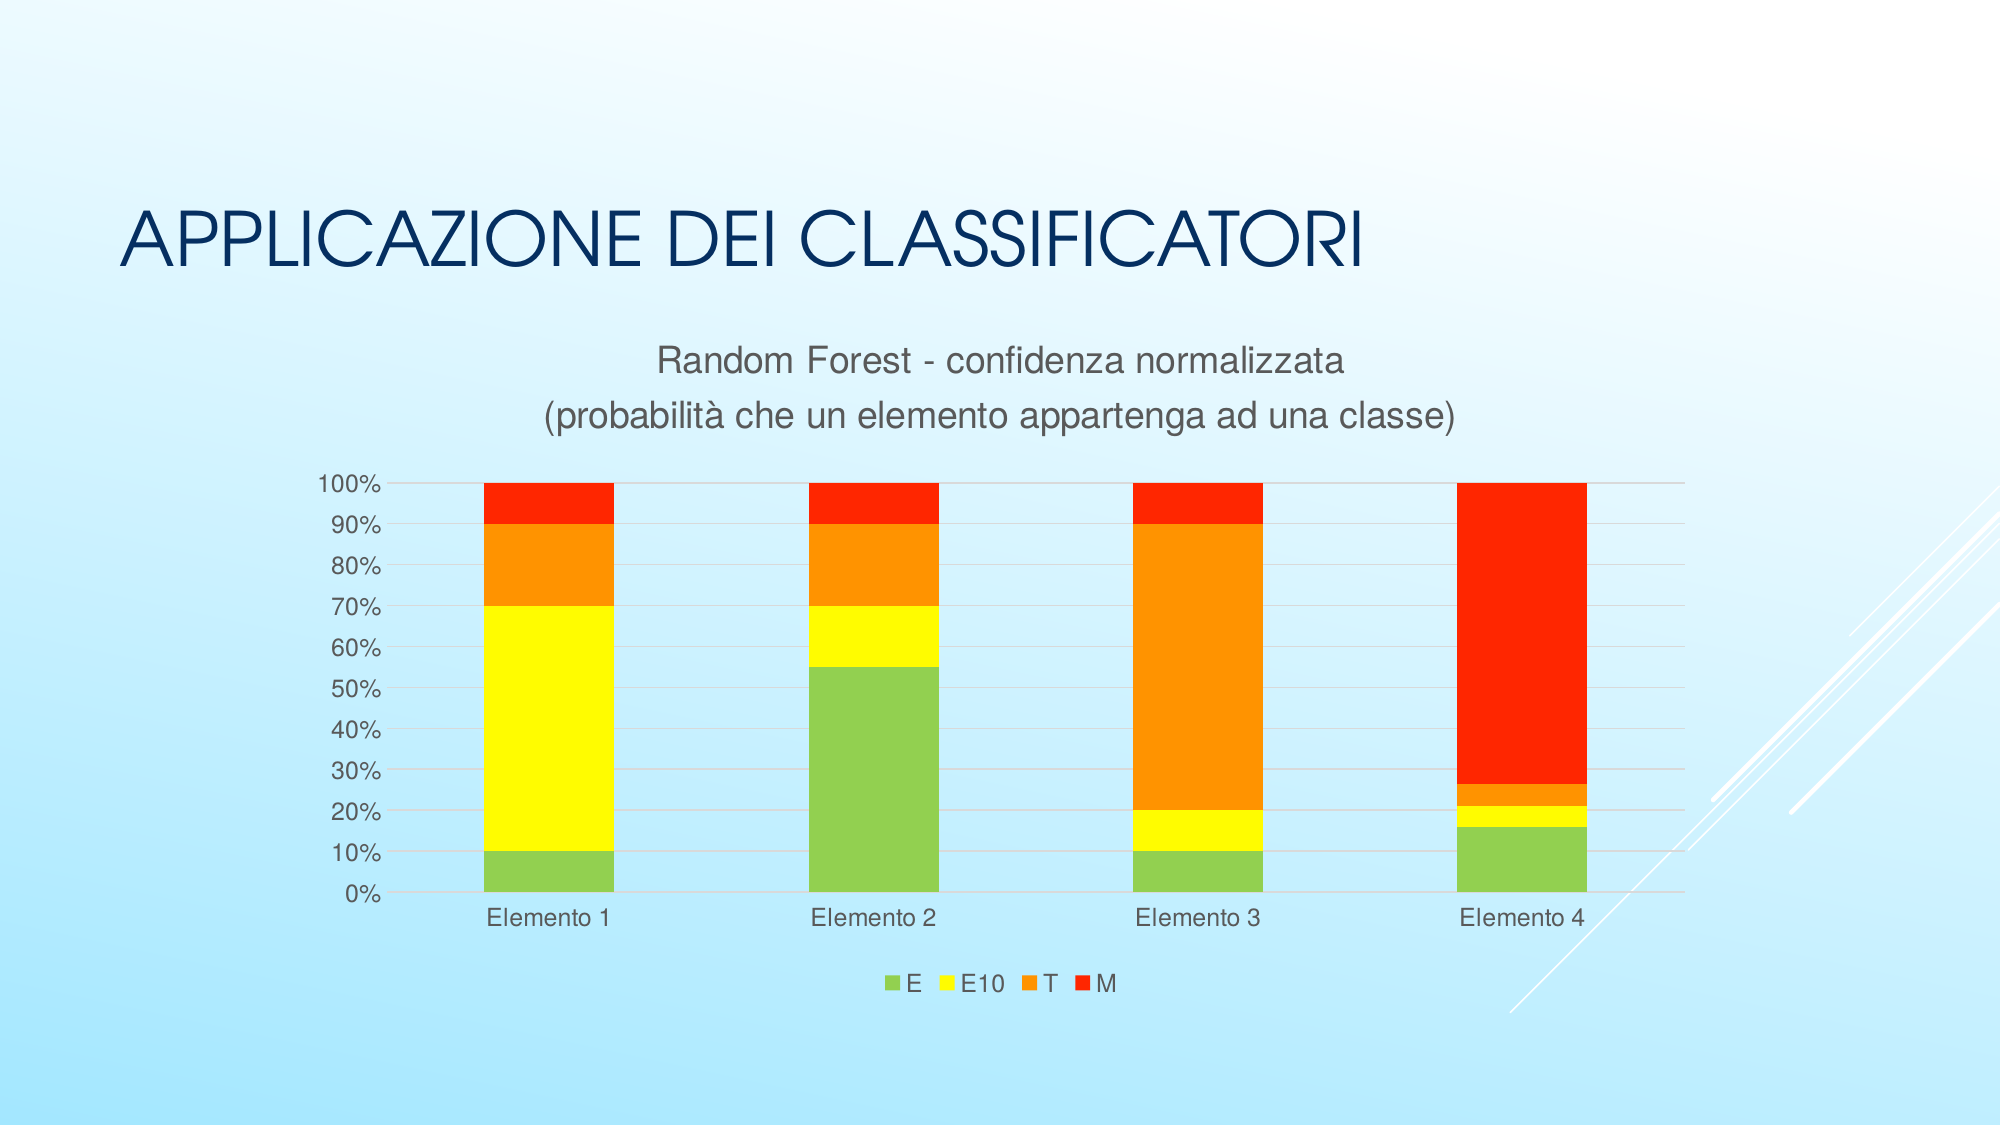

# Applicazione dei classificatori

### Chart: Random Forest - confidenza normalizzata (probabilità che un elemento appartenga ad una classe)

| Category | E | E10 | T | M |
|---|---|---|---|---|
| Elemento 1 | 0.1 | 0.6 | 0.2 | 0.1 |
| Elemento 2 | 0.55 | 0.15 | 0.2 | 0.1 |
| Elemento 3 | 0.1 | 0.1 | 0.7 | 0.1 |
| Elemento 4 | 0.15 | 0.05 | 0.05 | 0.7 |